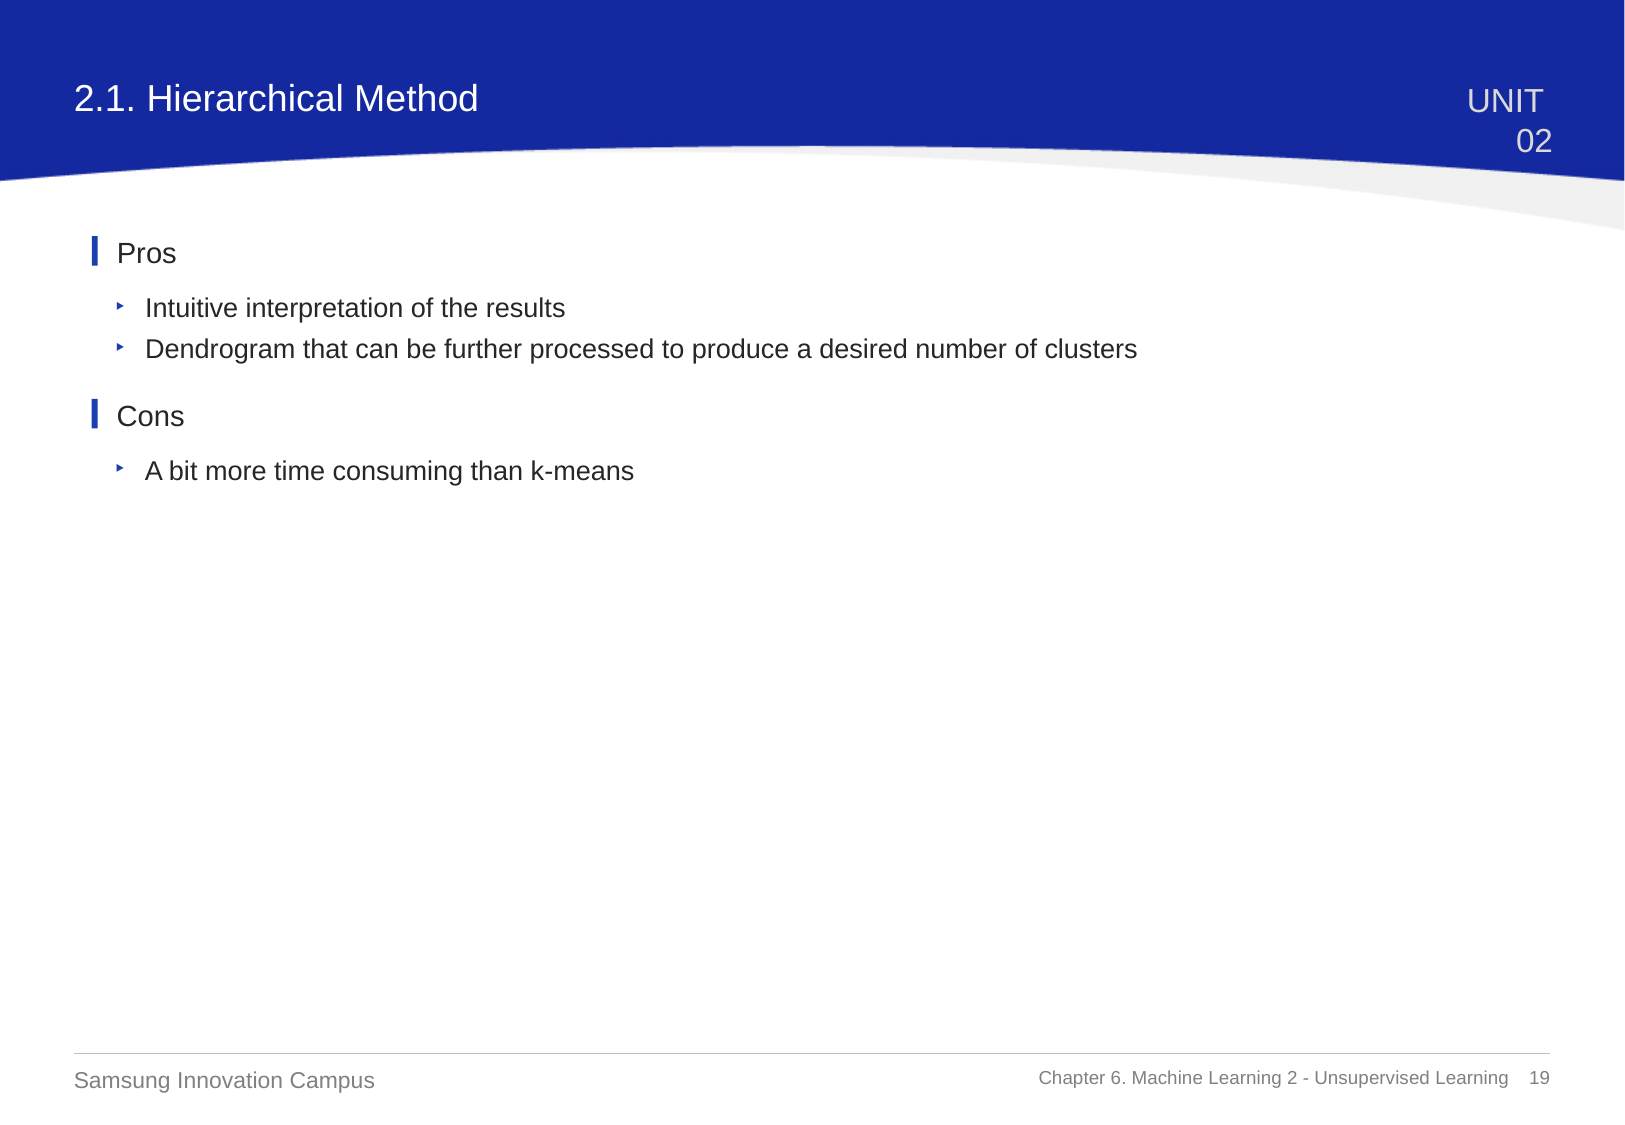

2.1. Hierarchical Method
UNIT  02
Pros

Intuitive interpretation of the results
Dendrogram that can be further processed to produce a desired number of clusters
Cons

A bit more time consuming than k-means